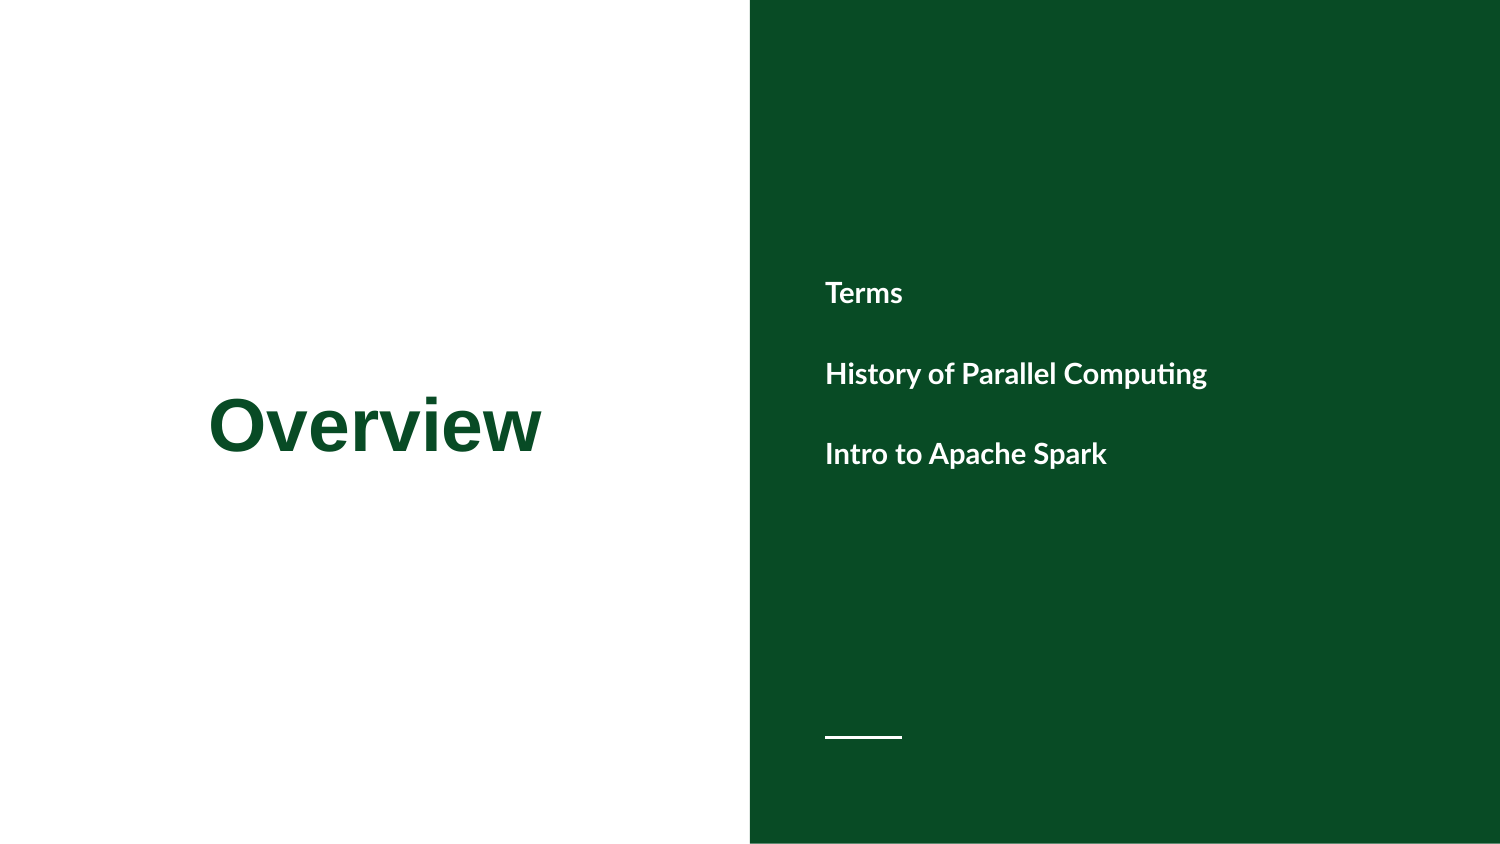

Terms

History of Parallel Computing

Intro to Apache Spark
# Overview